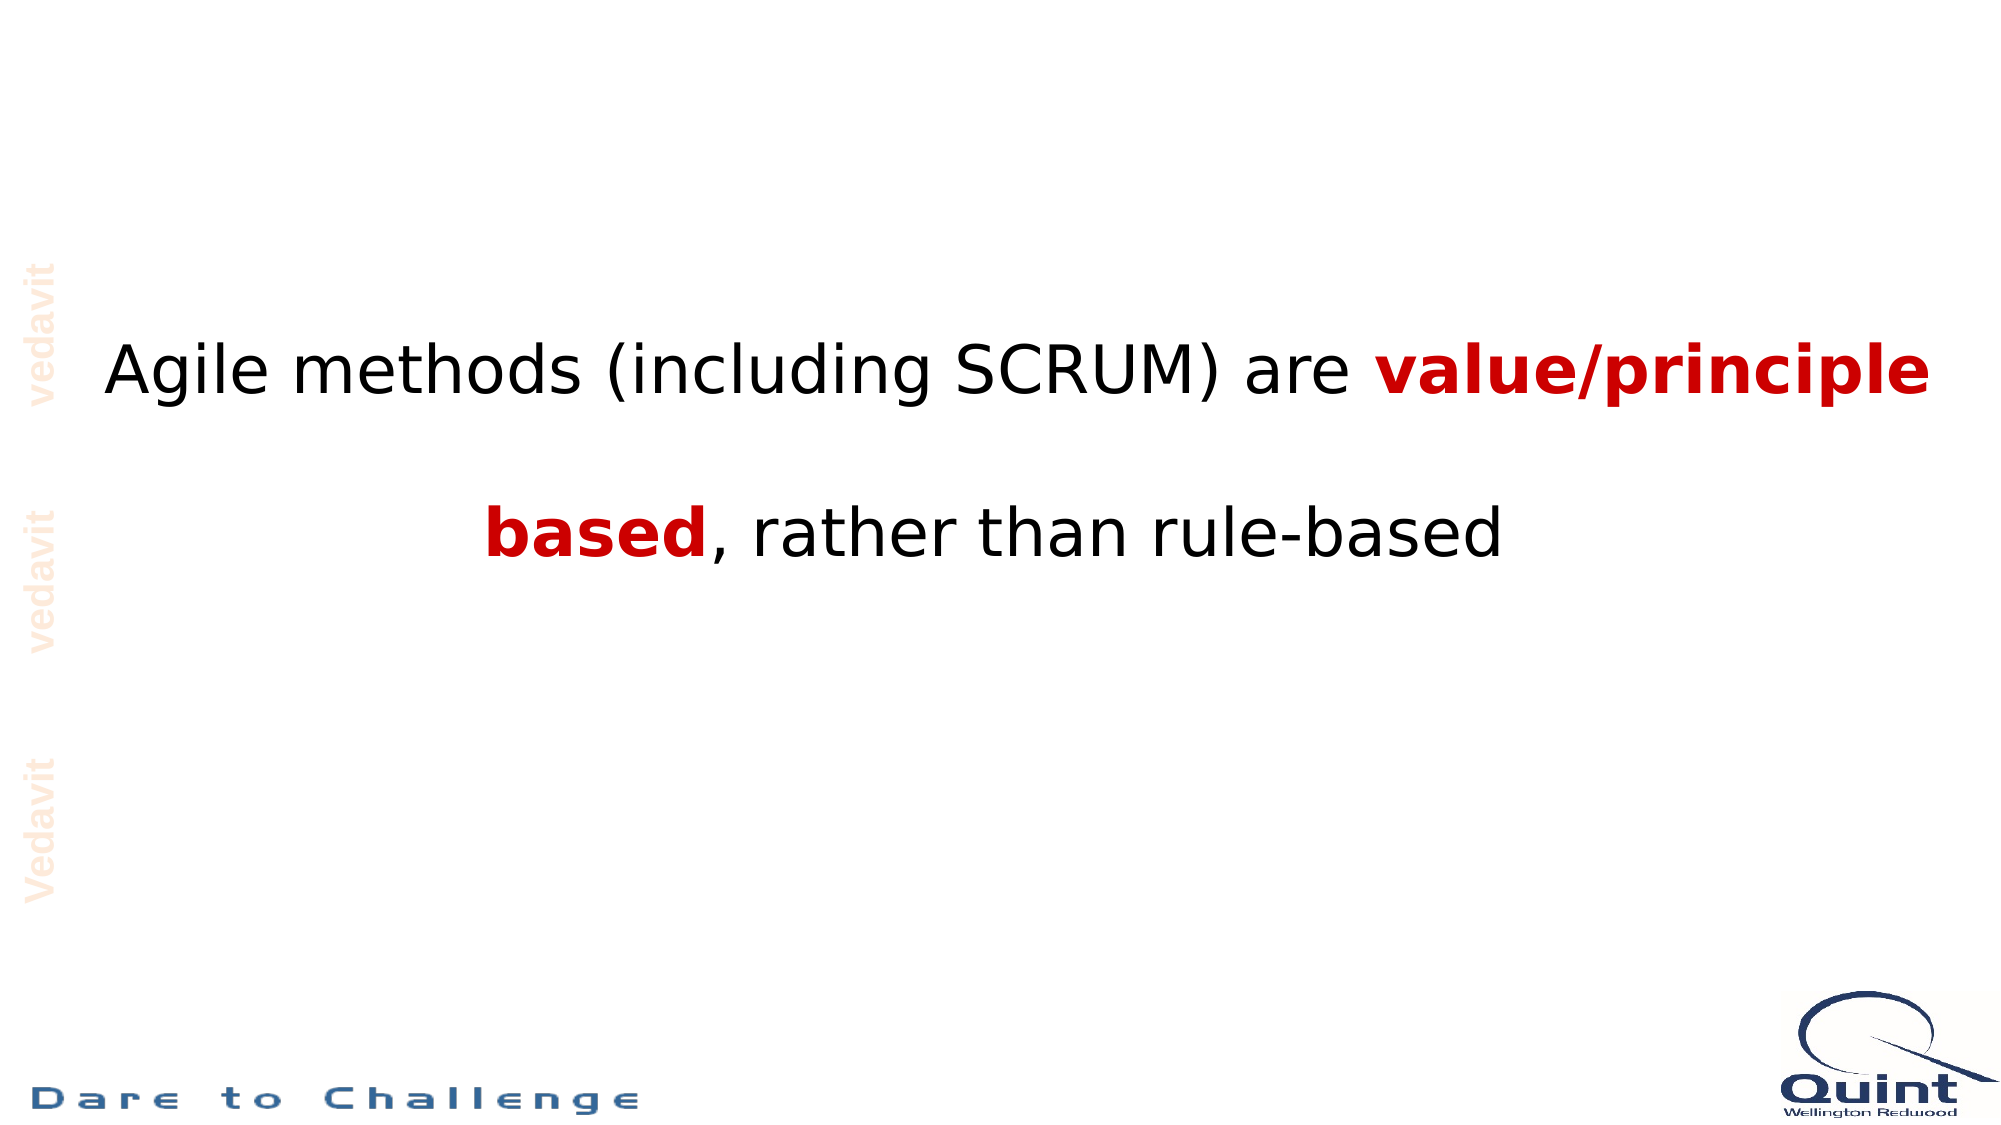

Agile methods (including SCRUM) are value/principle based, rather than rule-based